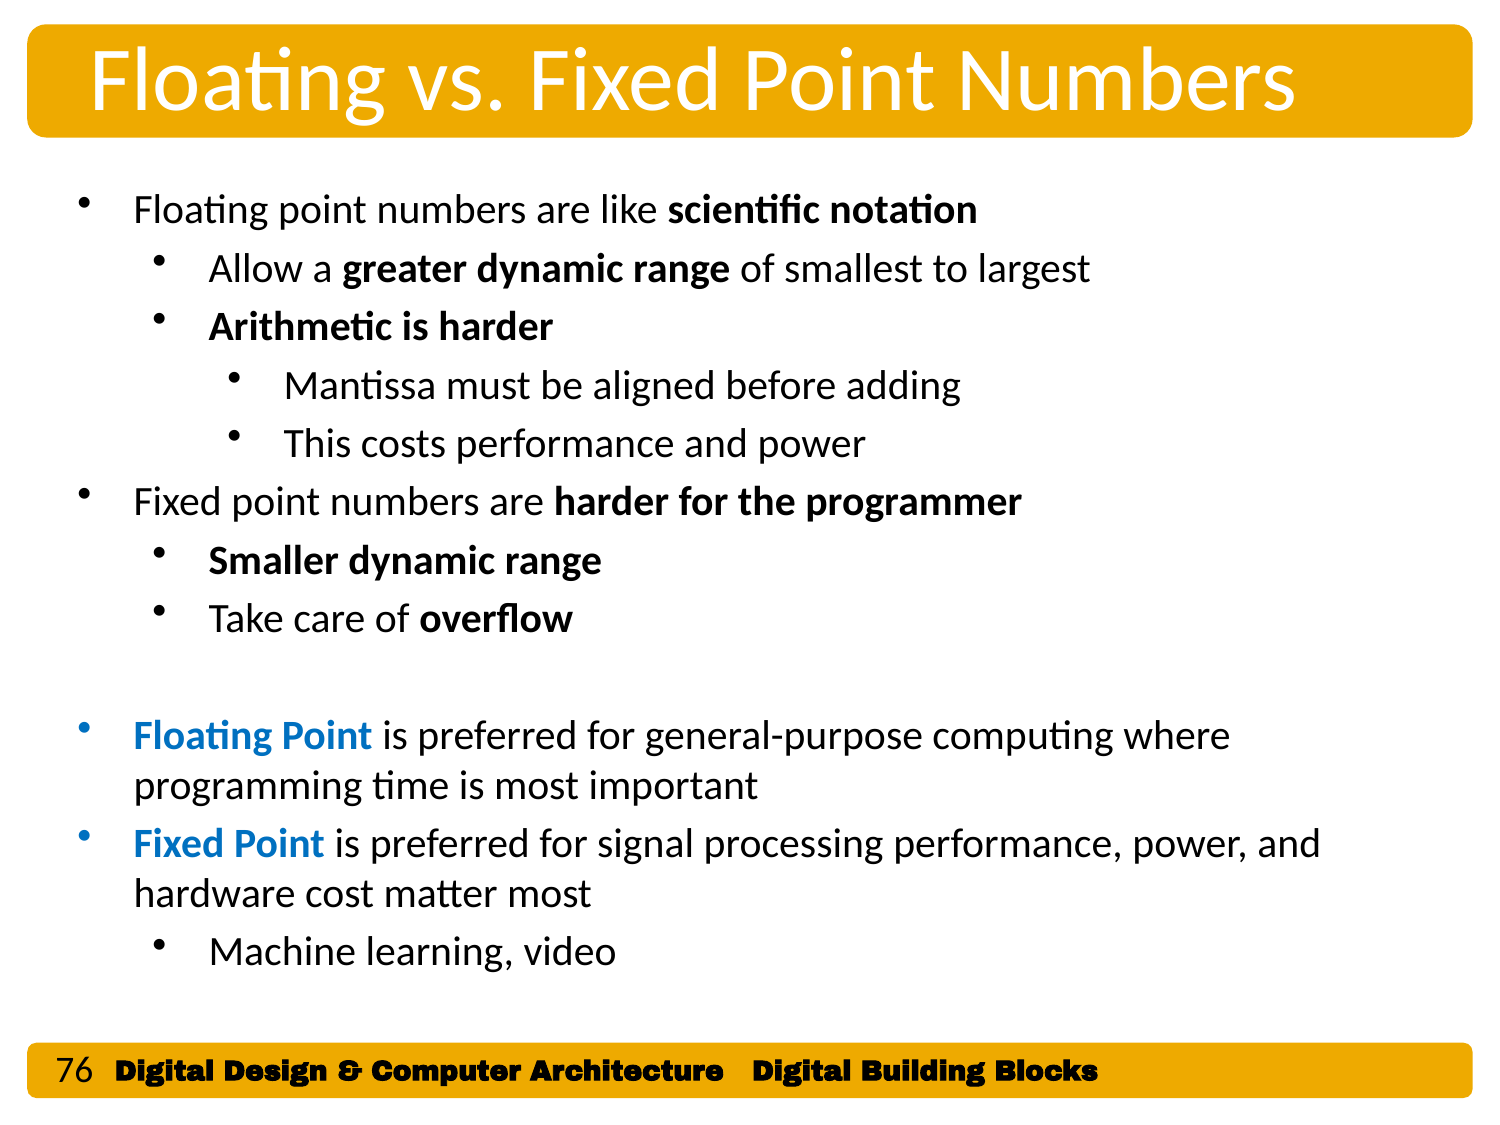

Floating vs. Fixed Point Numbers
Floating point numbers are like scientific notation
Allow a greater dynamic range of smallest to largest
Arithmetic is harder
Mantissa must be aligned before adding
This costs performance and power
Fixed point numbers are harder for the programmer
Smaller dynamic range
Take care of overflow

Floating Point is preferred for general-purpose computing where programming time is most important
Fixed Point is preferred for signal processing performance, power, and hardware cost matter most
Machine learning, video

76